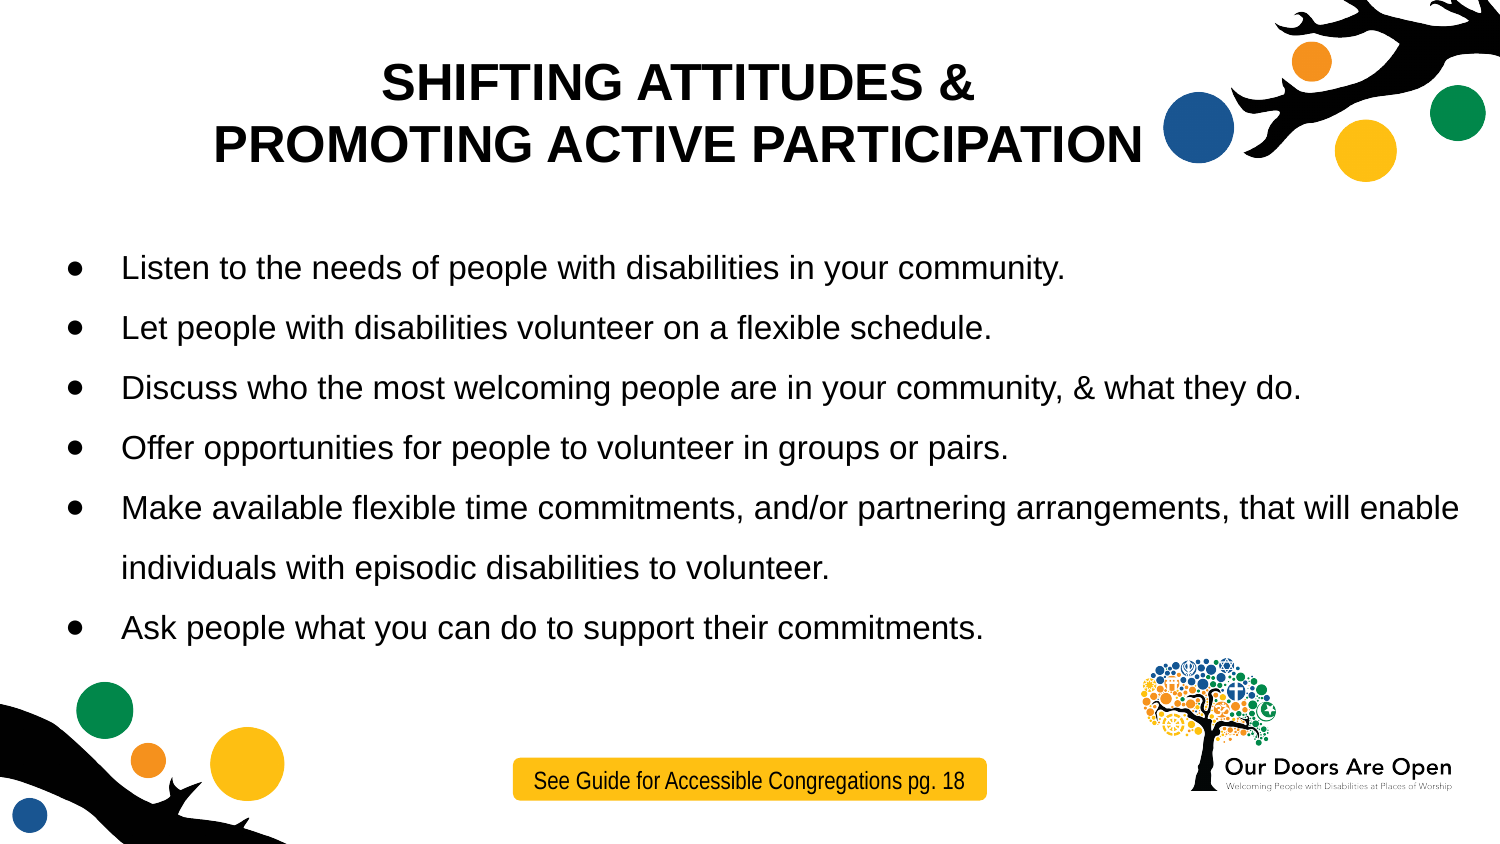

# Shifting Attitudes &
Promoting Active Participation
Listen to the needs of people with disabilities in your community.
Let people with disabilities volunteer on a flexible schedule.
Discuss who the most welcoming people are in your community, & what they do.
Offer opportunities for people to volunteer in groups or pairs.
Make available flexible time commitments, and/or partnering arrangements, that will enable individuals with episodic disabilities to volunteer.
Ask people what you can do to support their commitments.

See Guide for Accessible Congregations pg. 18